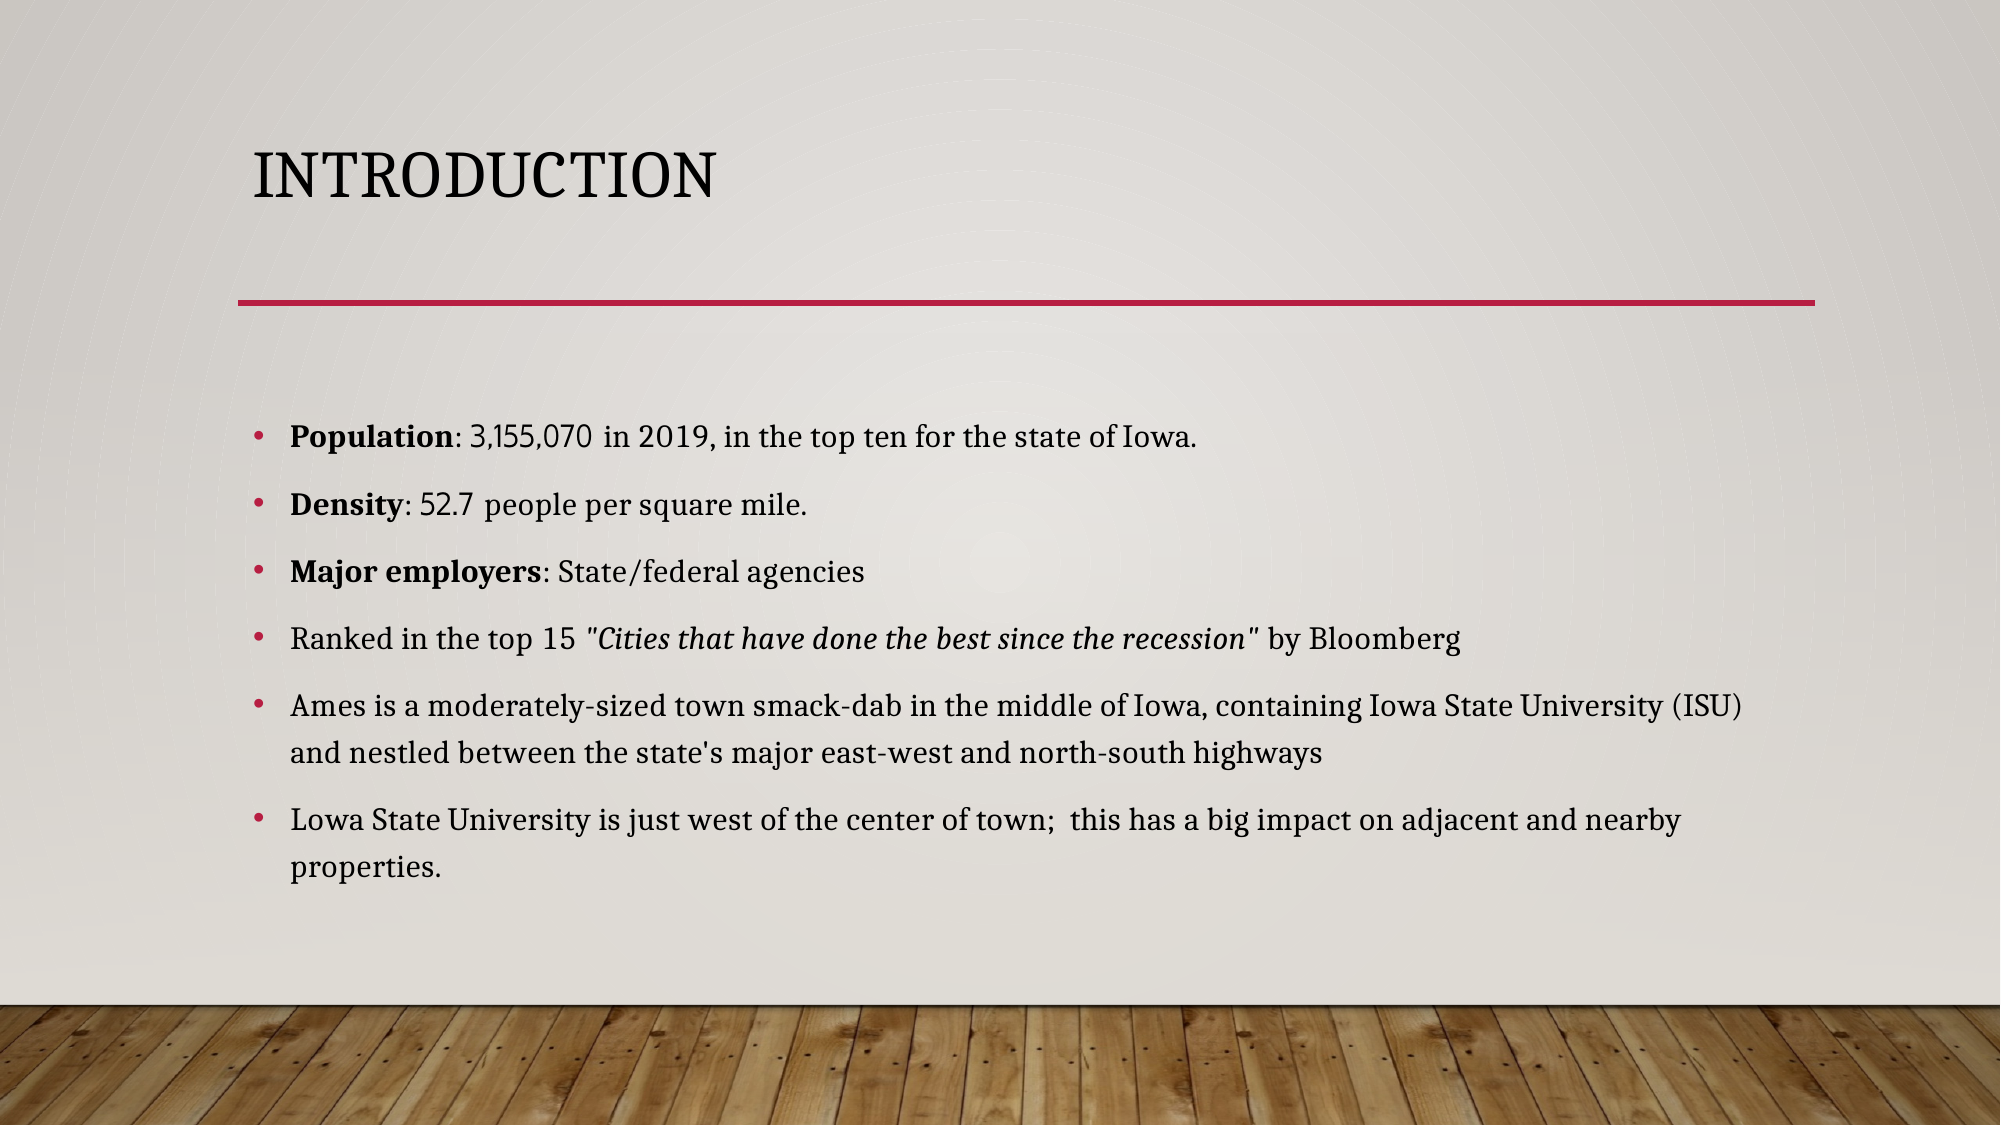

# INTRODUCTION

Population: 3,155,070 in 2019, in the top ten for the state of Iowa.
Density: 52.7 people per square mile.
Major employers: State/federal agencies
Ranked in the top 15 "Cities that have done the best since the recession" by Bloomberg
Ames is a moderately-sized town smack-dab in the middle of Iowa, containing Iowa State University (ISU) and nestled between the state's major east-west and north-south highways
Lowa State University is just west of the center of town;  this has a big impact on adjacent and nearby properties.